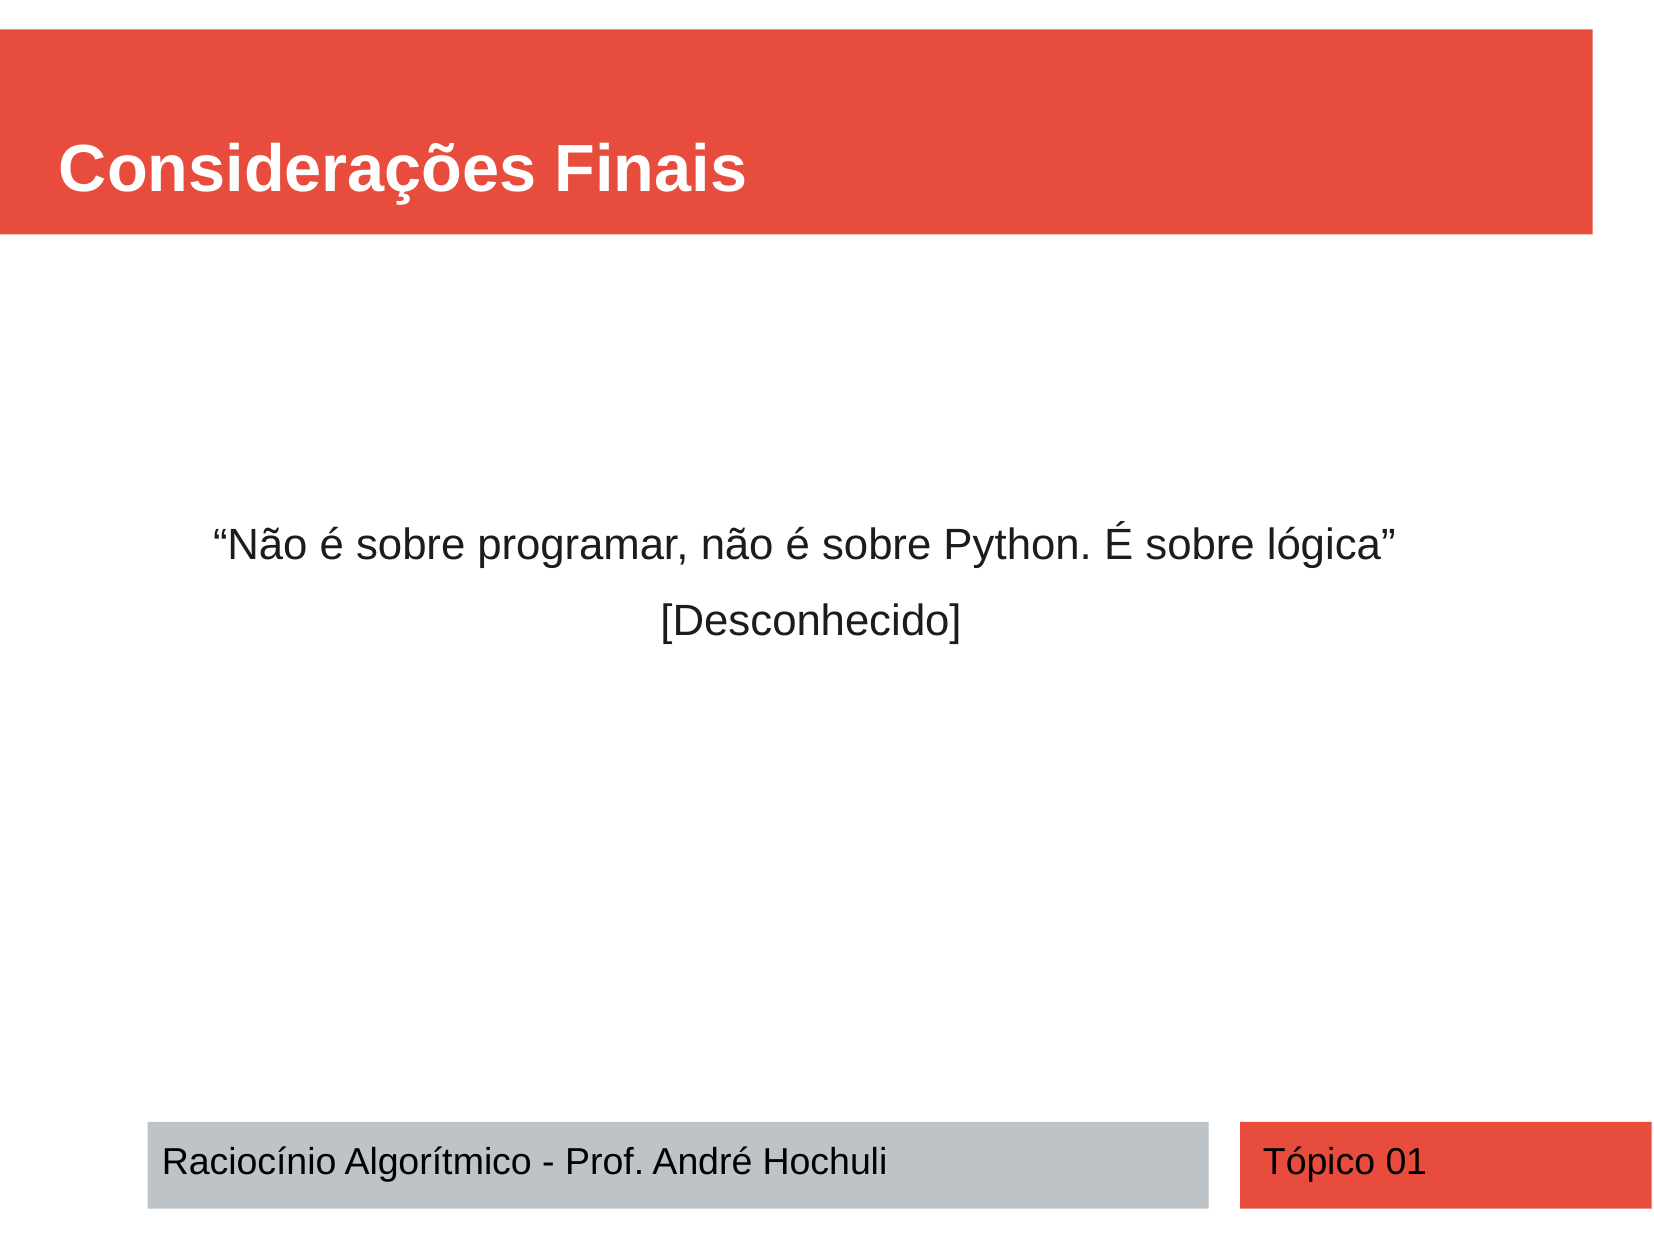

Considerações Finais

“Não é sobre programar, não é sobre Python. É sobre lógica”
[Desconhecido]

Raciocínio Algorítmico - Prof. André Hochuli
Tópico 01